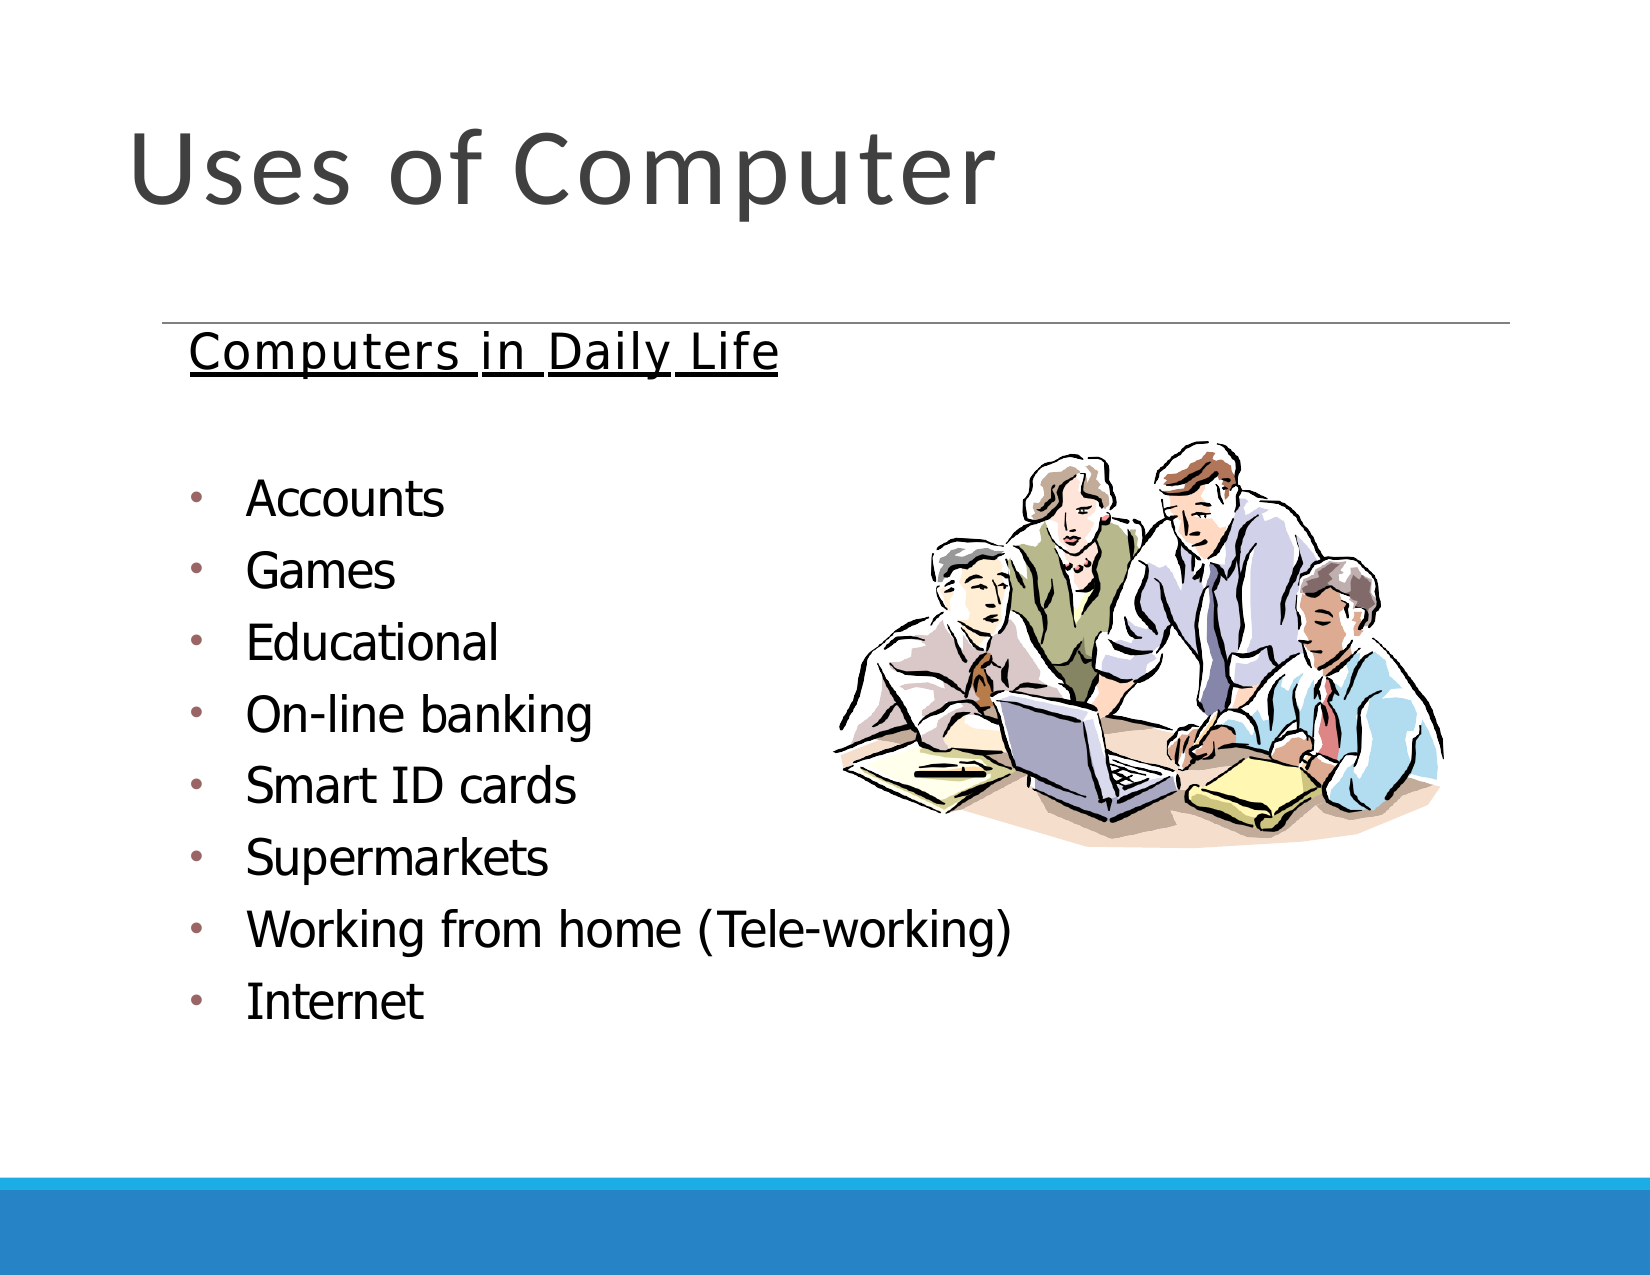

# Uses of Computer
Computers in Daily Life

Accounts
Games
Educational
On-line banking
Smart ID cards
Supermarkets
Working from home (Tele-working)
Internet